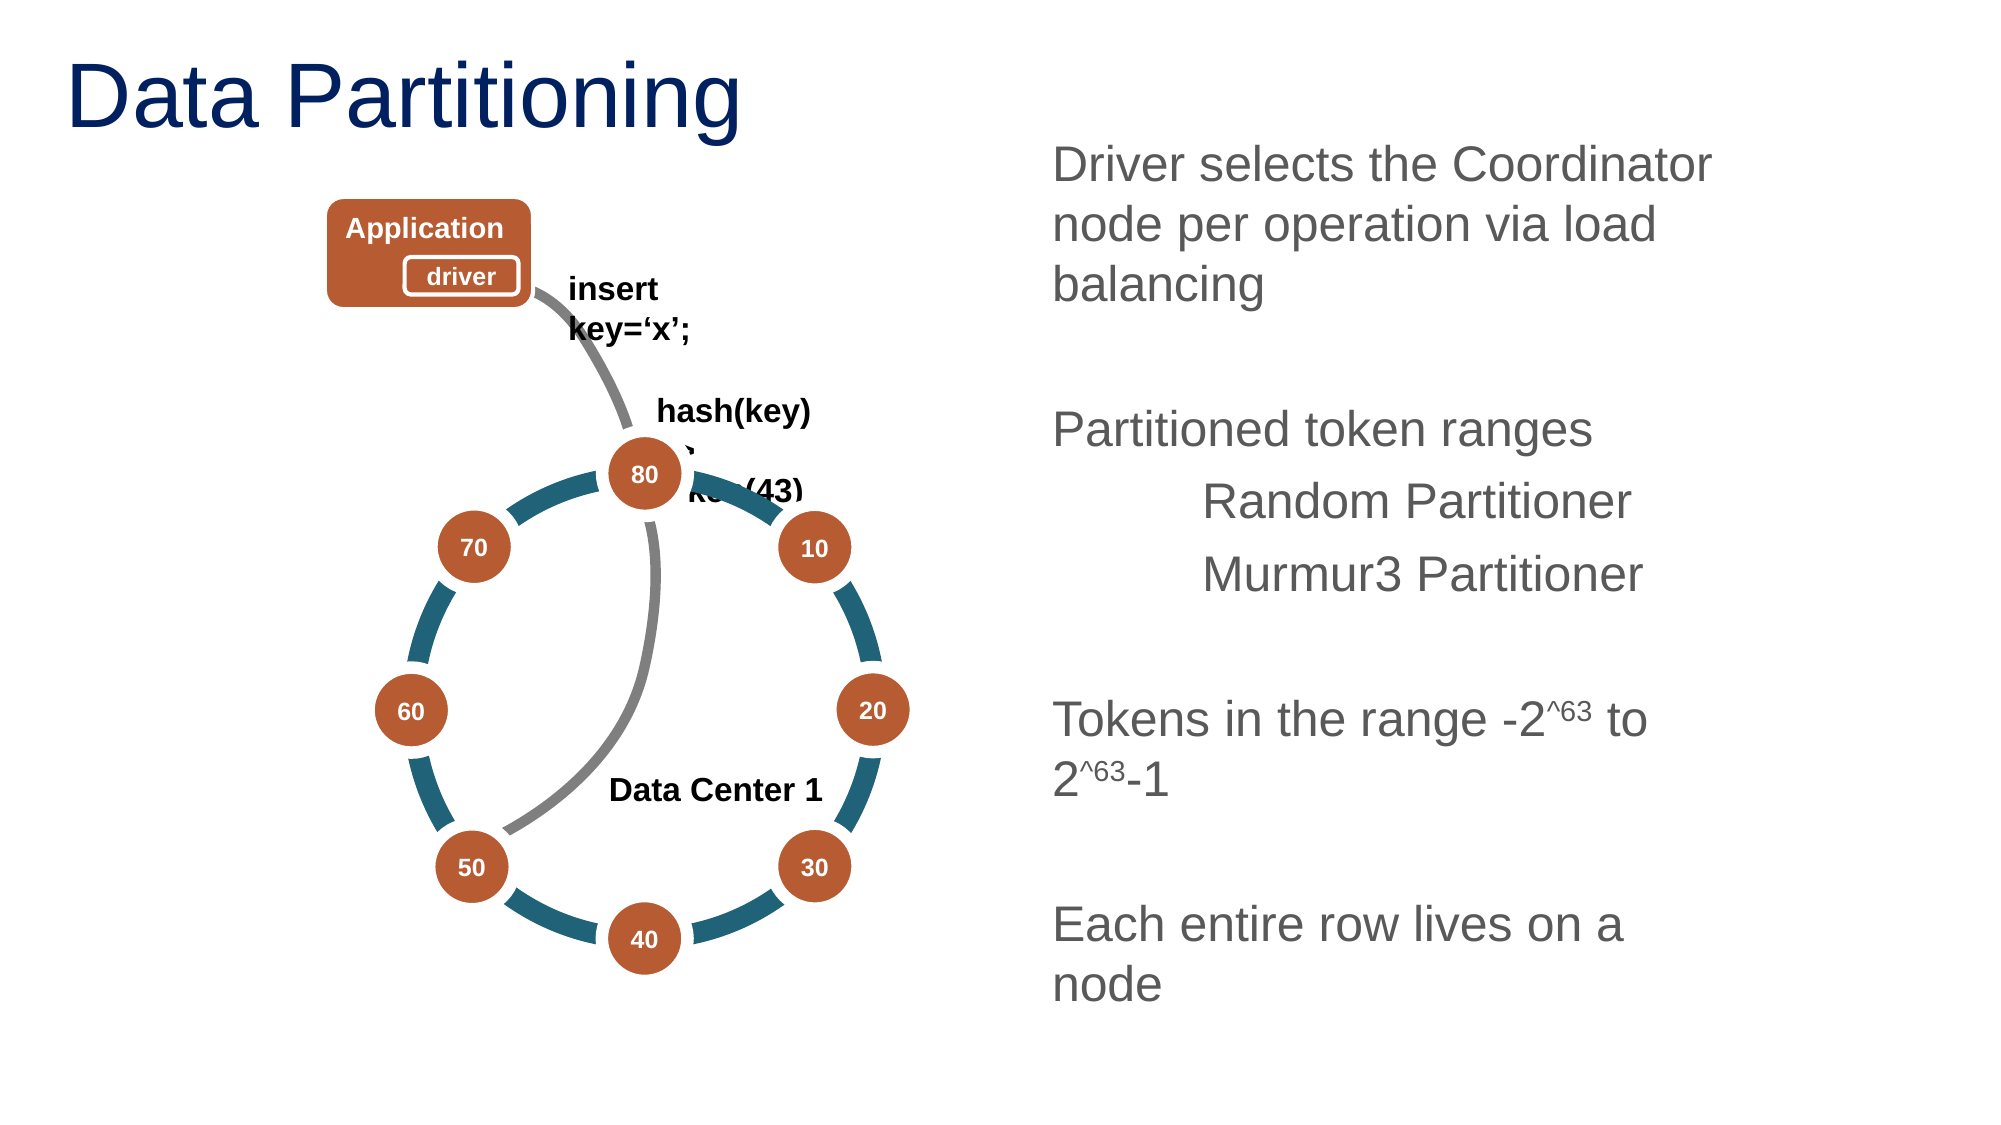

Data Partitioning
Driver selects the Coordinator node per operation via load balancing

Partitioned token ranges
	Random Partitioner
	Murmur3 Partitioner

Tokens in the range -2^63 to 2^63-1

Each entire row lives on a node
Application
driver
insert key=‘x’;

hash(key) => token(43)
80

70
10

20
60
Data Center 1
30
50
40